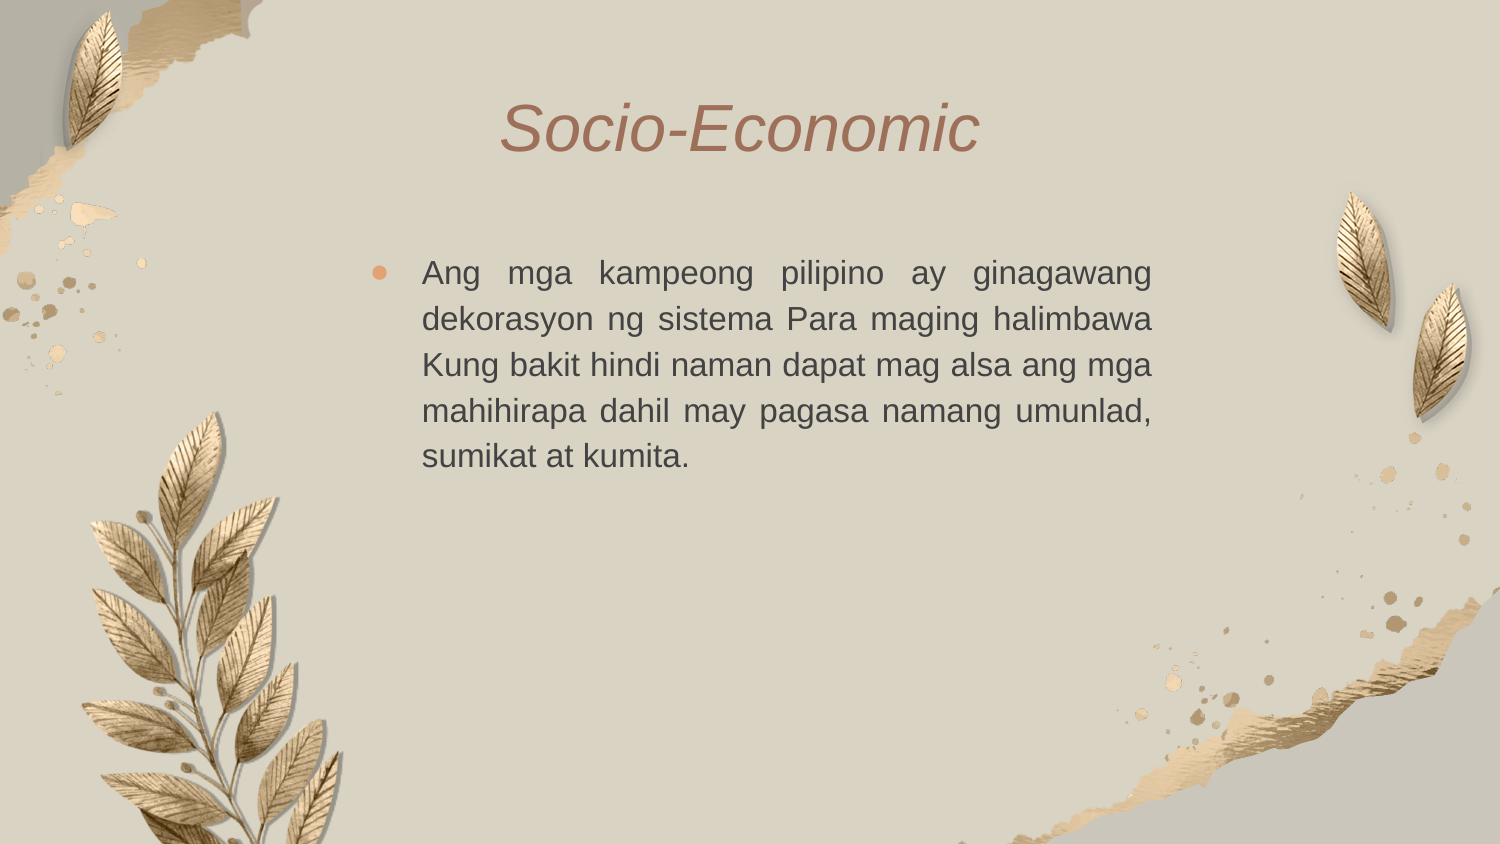

# Socio-Economic
Ang mga kampeong pilipino ay ginagawang dekorasyon ng sistema Para maging halimbawa Kung bakit hindi naman dapat mag alsa ang mga mahihirapa dahil may pagasa namang umunlad, sumikat at kumita.